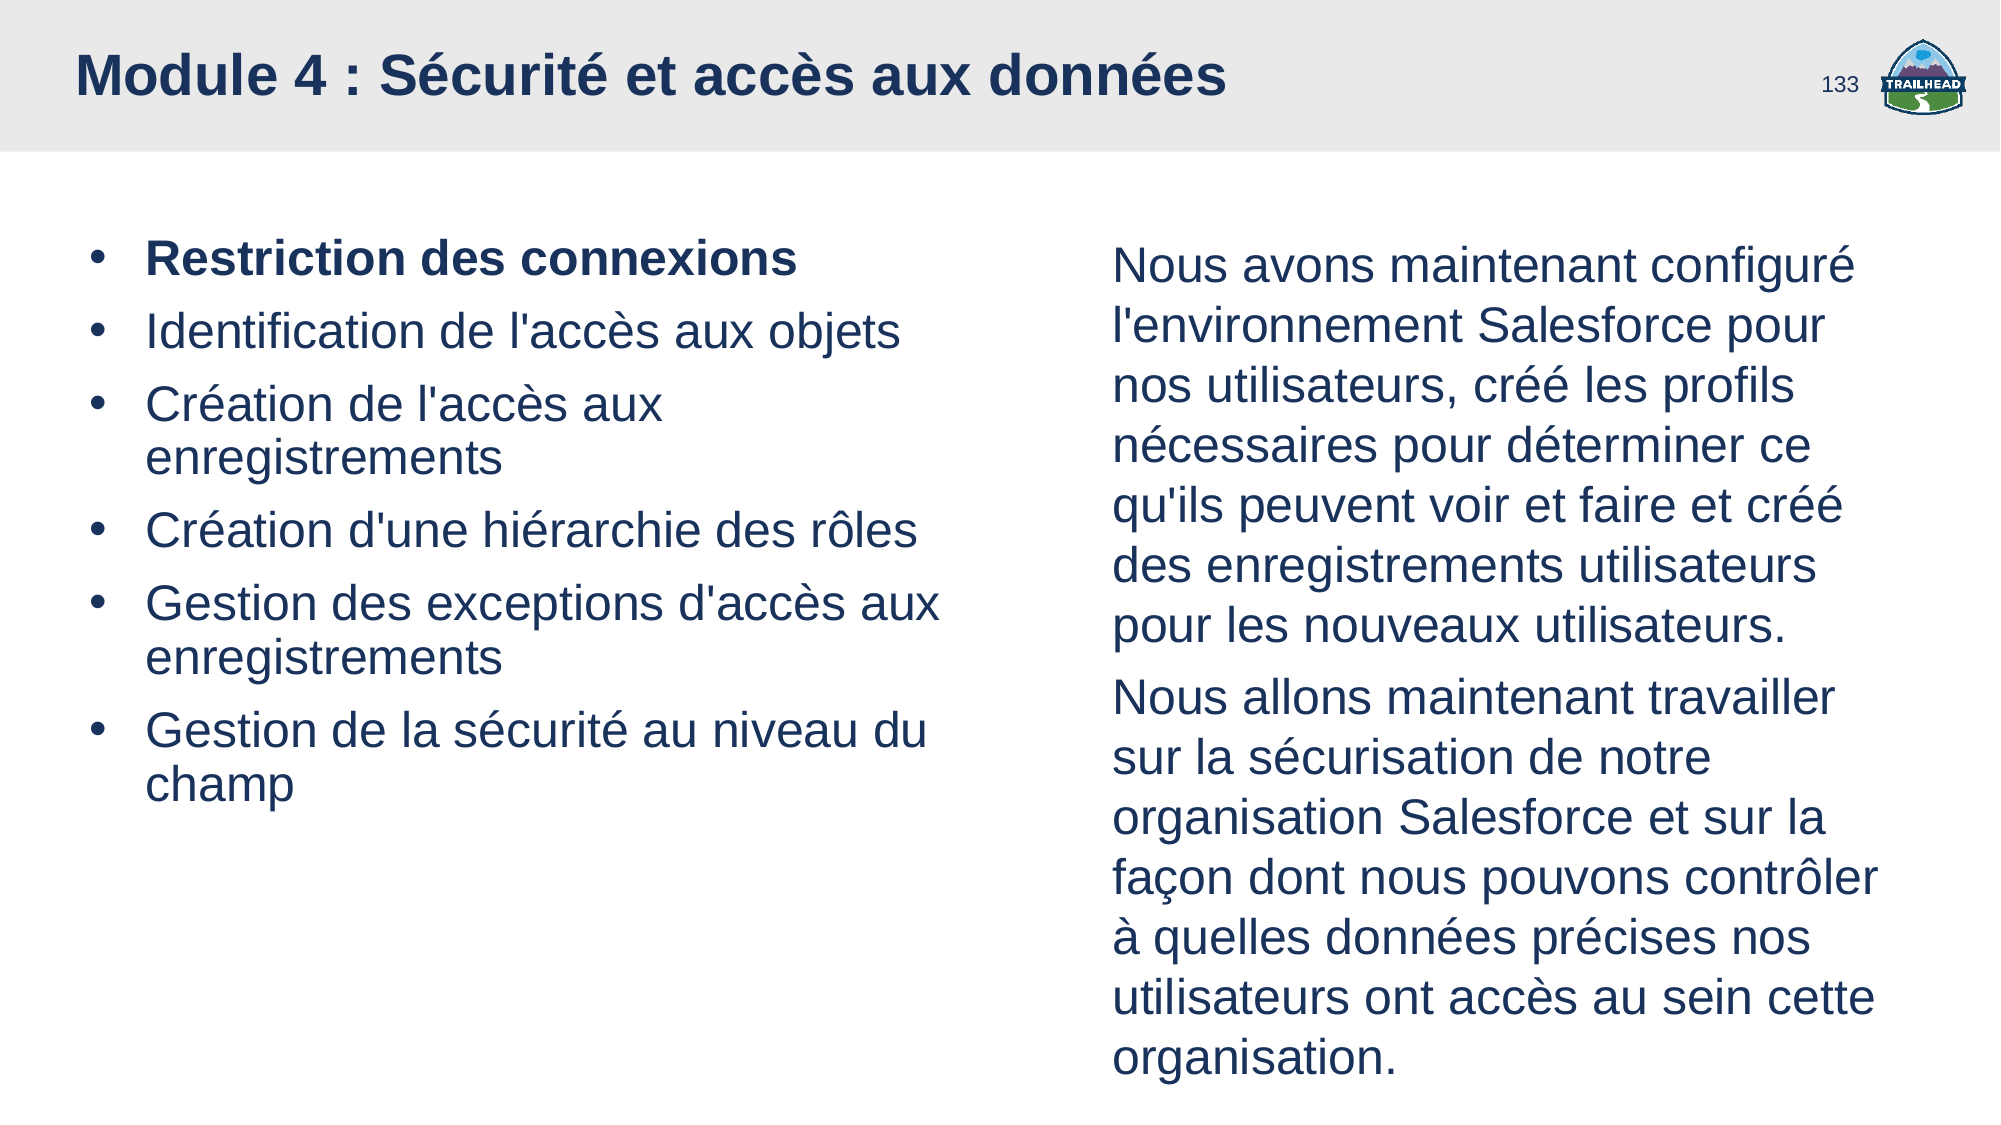

Module 4 : Sécurité et accès aux données
133
Restriction des connexions
Identification de l'accès aux objets
Création de l'accès aux enregistrements
Création d'une hiérarchie des rôles
Gestion des exceptions d'accès aux enregistrements
Gestion de la sécurité au niveau du champ
Nous avons maintenant configuré l'environnement Salesforce pour nos utilisateurs, créé les profils nécessaires pour déterminer ce qu'ils peuvent voir et faire et créé des enregistrements utilisateurs pour les nouveaux utilisateurs.
Nous allons maintenant travailler sur la sécurisation de notre organisation Salesforce et sur la façon dont nous pouvons contrôler à quelles données précises nos utilisateurs ont accès au sein cette organisation.